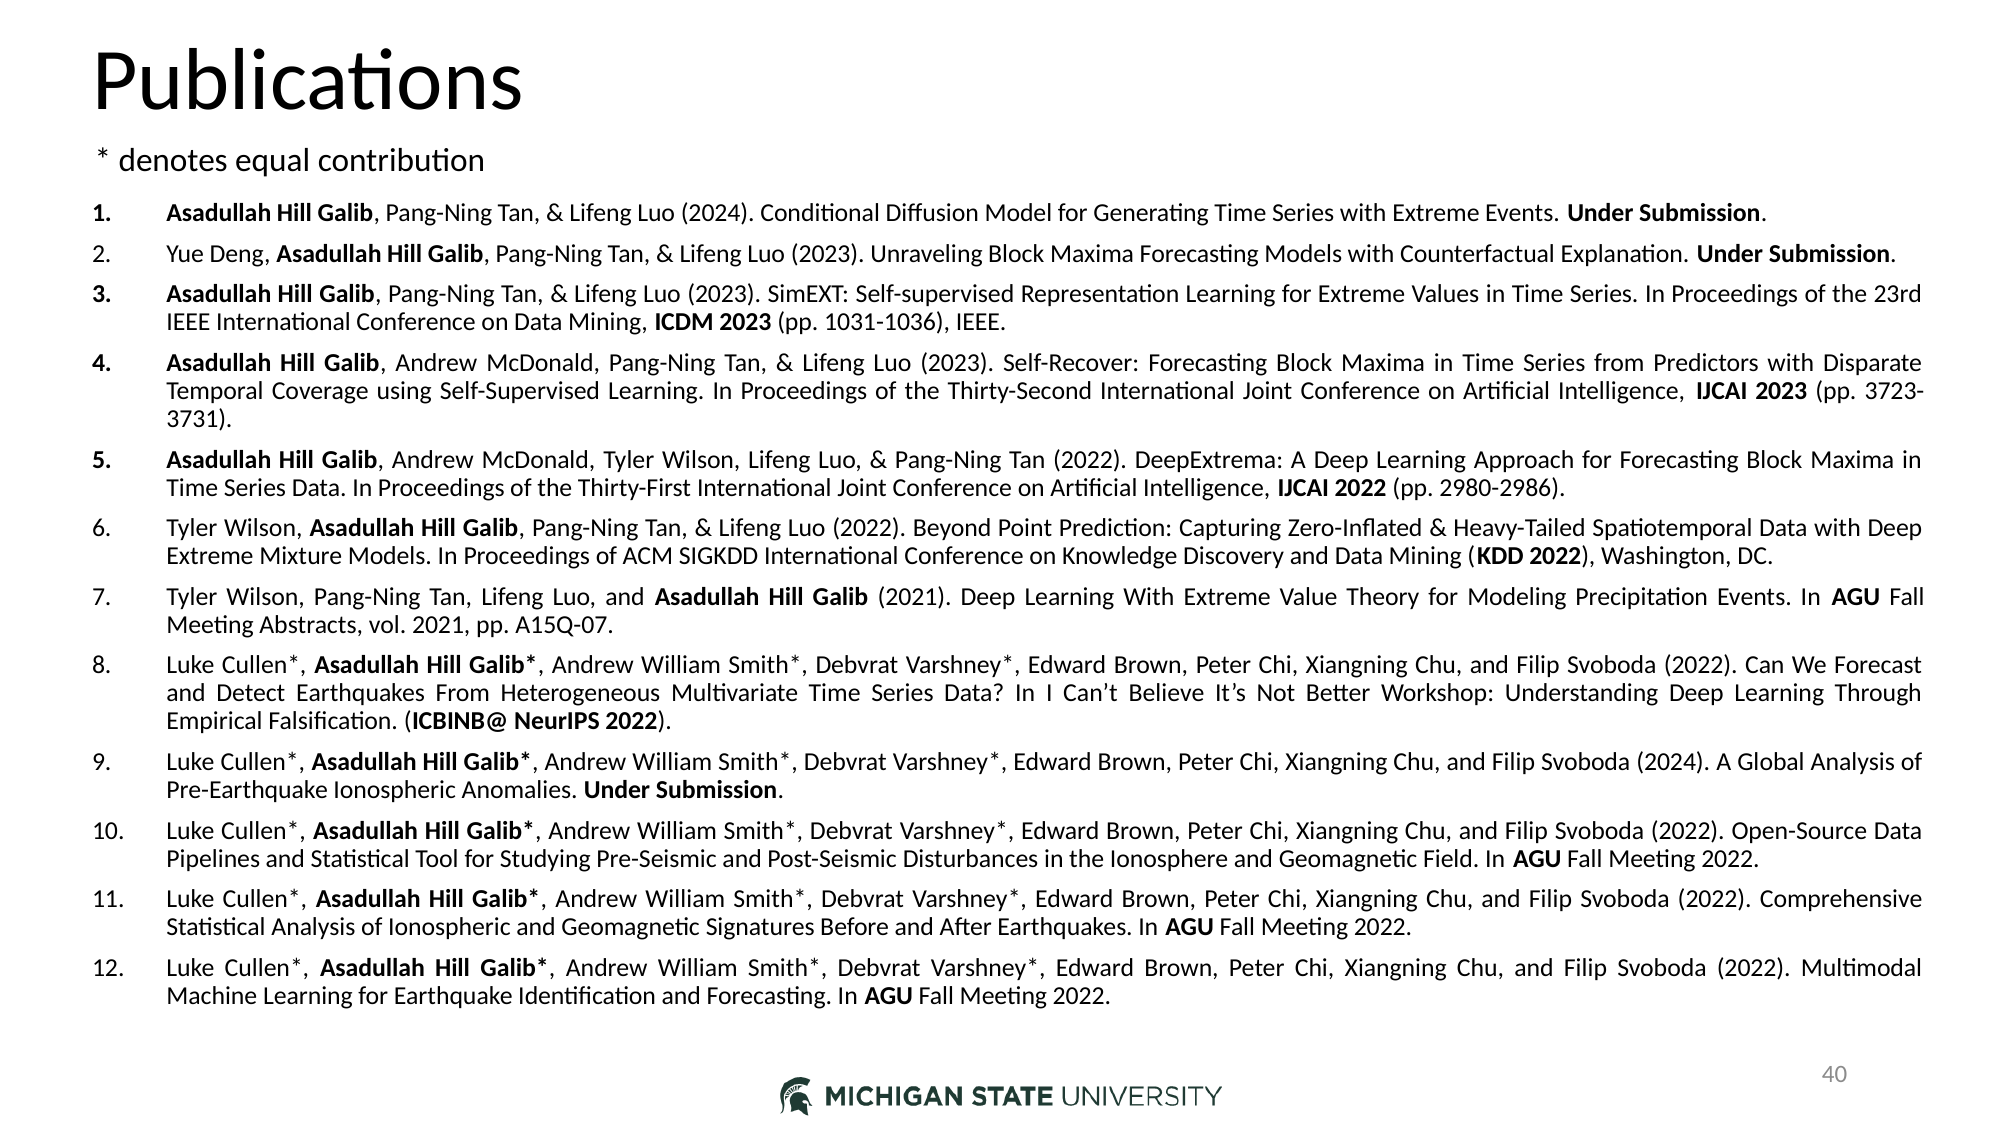

# Publications
* denotes equal contribution
Asadullah Hill Galib, Pang-Ning Tan, & Lifeng Luo (2024). Conditional Diffusion Model for Generating Time Series with Extreme Events. Under Submission.
Yue Deng, Asadullah Hill Galib, Pang-Ning Tan, & Lifeng Luo (2023). Unraveling Block Maxima Forecasting Models with Counterfactual Explanation. Under Submission.
Asadullah Hill Galib, Pang-Ning Tan, & Lifeng Luo (2023). SimEXT: Self-supervised Representation Learning for Extreme Values in Time Series. In Proceedings of the 23rd IEEE International Conference on Data Mining, ICDM 2023 (pp. 1031-1036), IEEE.
Asadullah Hill Galib, Andrew McDonald, Pang-Ning Tan, & Lifeng Luo (2023). Self-Recover: Forecasting Block Maxima in Time Series from Predictors with Disparate Temporal Coverage using Self-Supervised Learning. In Proceedings of the Thirty-Second International Joint Conference on Artificial Intelligence, IJCAI 2023 (pp. 3723-3731).
Asadullah Hill Galib, Andrew McDonald, Tyler Wilson, Lifeng Luo, & Pang-Ning Tan (2022). DeepExtrema: A Deep Learning Approach for Forecasting Block Maxima in Time Series Data. In Proceedings of the Thirty-First International Joint Conference on Artificial Intelligence, IJCAI 2022 (pp. 2980-2986).
Tyler Wilson, Asadullah Hill Galib, Pang-Ning Tan, & Lifeng Luo (2022). Beyond Point Prediction: Capturing Zero-Inflated & Heavy-Tailed Spatiotemporal Data with Deep Extreme Mixture Models. In Proceedings of ACM SIGKDD International Conference on Knowledge Discovery and Data Mining (KDD 2022), Washington, DC.
Tyler Wilson, Pang-Ning Tan, Lifeng Luo, and Asadullah Hill Galib (2021). Deep Learning With Extreme Value Theory for Modeling Precipitation Events. In AGU Fall Meeting Abstracts, vol. 2021, pp. A15Q-07.
Luke Cullen*, Asadullah Hill Galib*, Andrew William Smith*, Debvrat Varshney*, Edward Brown, Peter Chi, Xiangning Chu, and Filip Svoboda (2022). Can We Forecast and Detect Earthquakes From Heterogeneous Multivariate Time Series Data? In I Can’t Believe It’s Not Better Workshop: Understanding Deep Learning Through Empirical Falsification. (ICBINB@ NeurIPS 2022).
Luke Cullen*, Asadullah Hill Galib*, Andrew William Smith*, Debvrat Varshney*, Edward Brown, Peter Chi, Xiangning Chu, and Filip Svoboda (2024). A Global Analysis of Pre-Earthquake Ionospheric Anomalies. Under Submission.
Luke Cullen*, Asadullah Hill Galib*, Andrew William Smith*, Debvrat Varshney*, Edward Brown, Peter Chi, Xiangning Chu, and Filip Svoboda (2022). Open-Source Data Pipelines and Statistical Tool for Studying Pre-Seismic and Post-Seismic Disturbances in the Ionosphere and Geomagnetic Field. In AGU Fall Meeting 2022.
Luke Cullen*, Asadullah Hill Galib*, Andrew William Smith*, Debvrat Varshney*, Edward Brown, Peter Chi, Xiangning Chu, and Filip Svoboda (2022). Comprehensive Statistical Analysis of Ionospheric and Geomagnetic Signatures Before and After Earthquakes. In AGU Fall Meeting 2022.
Luke Cullen*, Asadullah Hill Galib*, Andrew William Smith*, Debvrat Varshney*, Edward Brown, Peter Chi, Xiangning Chu, and Filip Svoboda (2022). Multimodal Machine Learning for Earthquake Identification and Forecasting. In AGU Fall Meeting 2022.

40